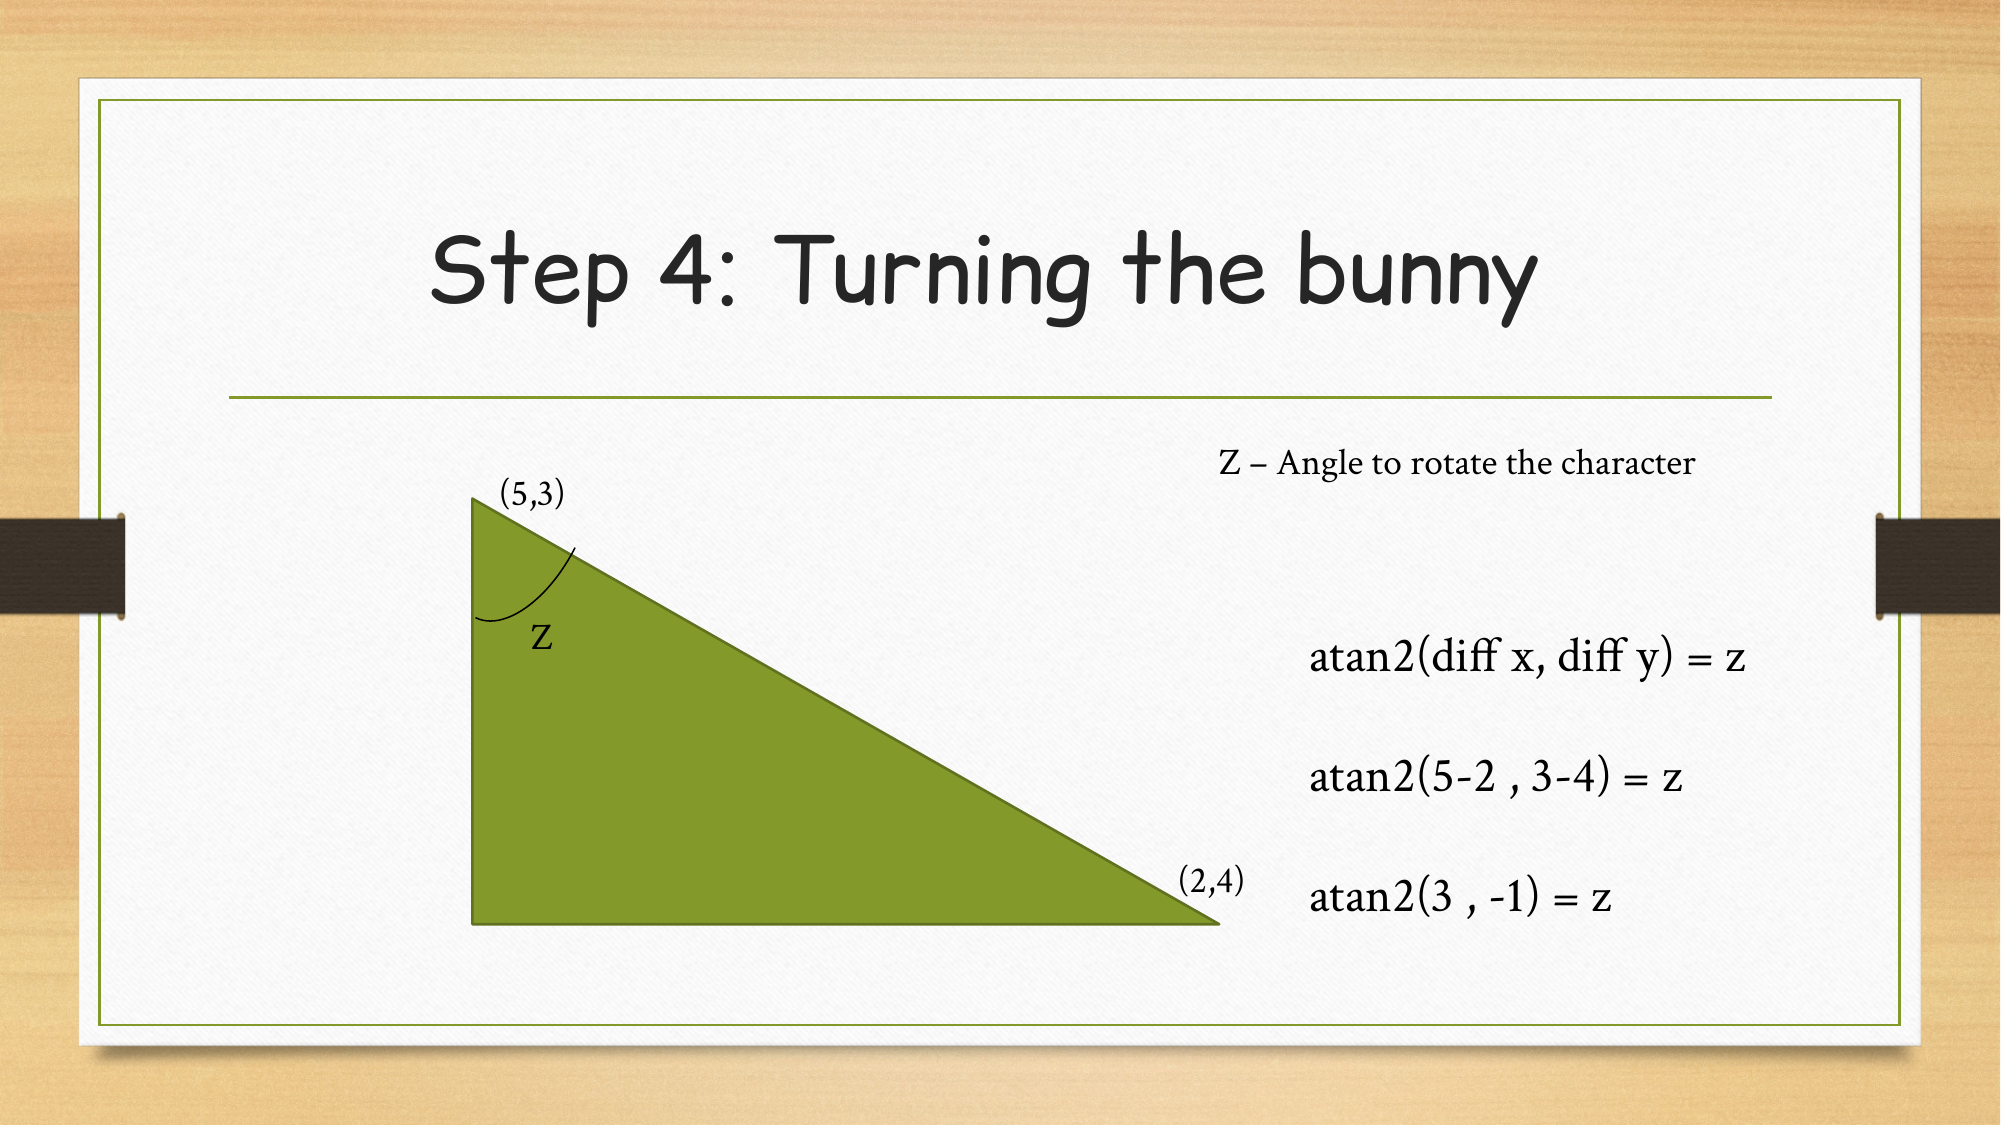

# Step 4: Turning the bunny
Z – Angle to rotate the character
(5,3)

Z
atan2(diff x, diff y) = z

atan2(5-2 , 3-4) = z

atan2(3 , -1) = z
(2,4)